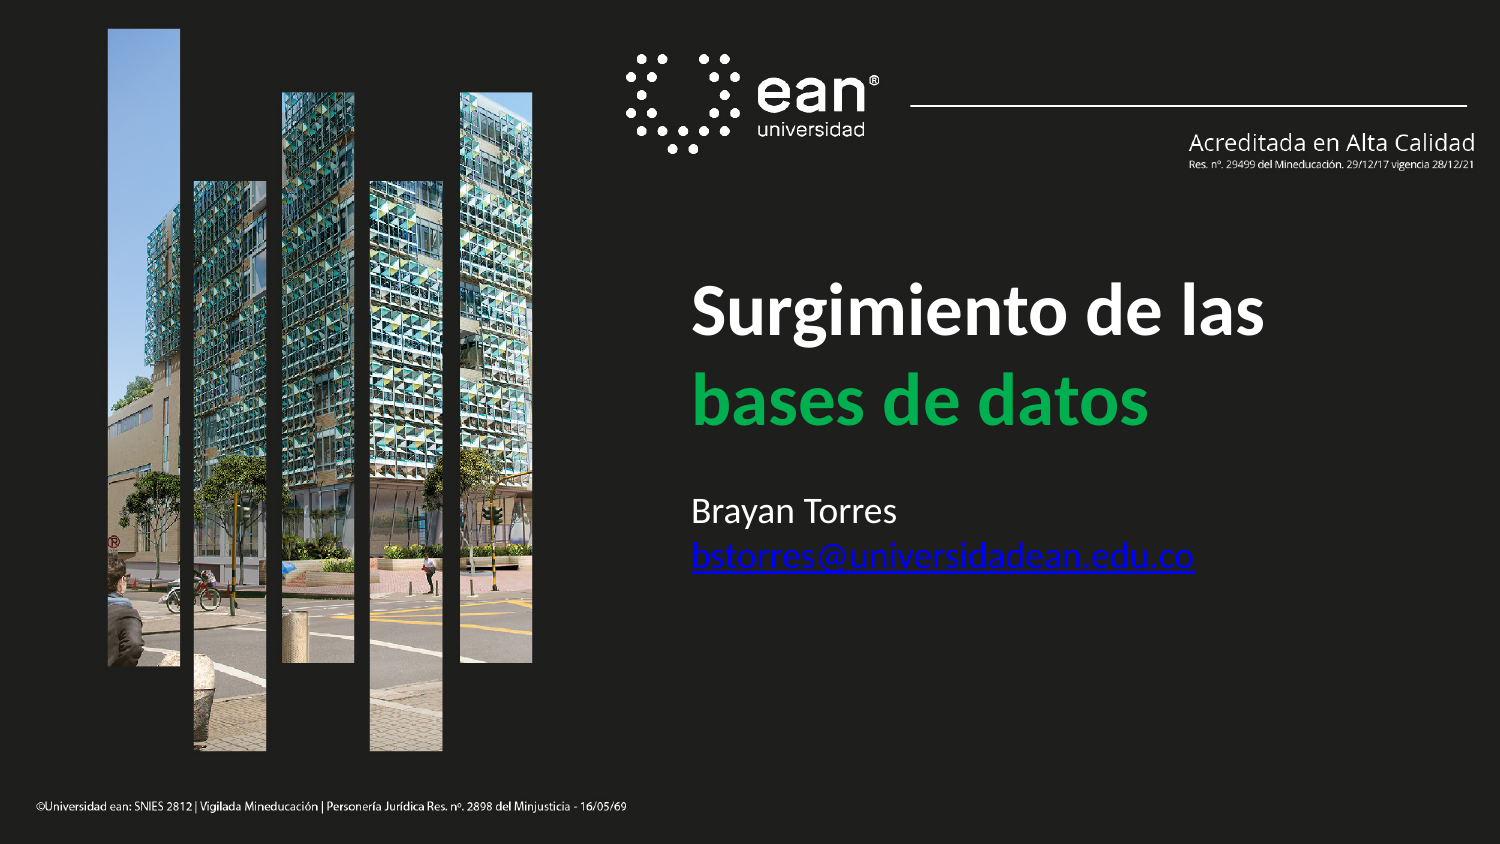

Surgimiento de las bases de datos
Brayan Torres
bstorres@universidadean.edu.co